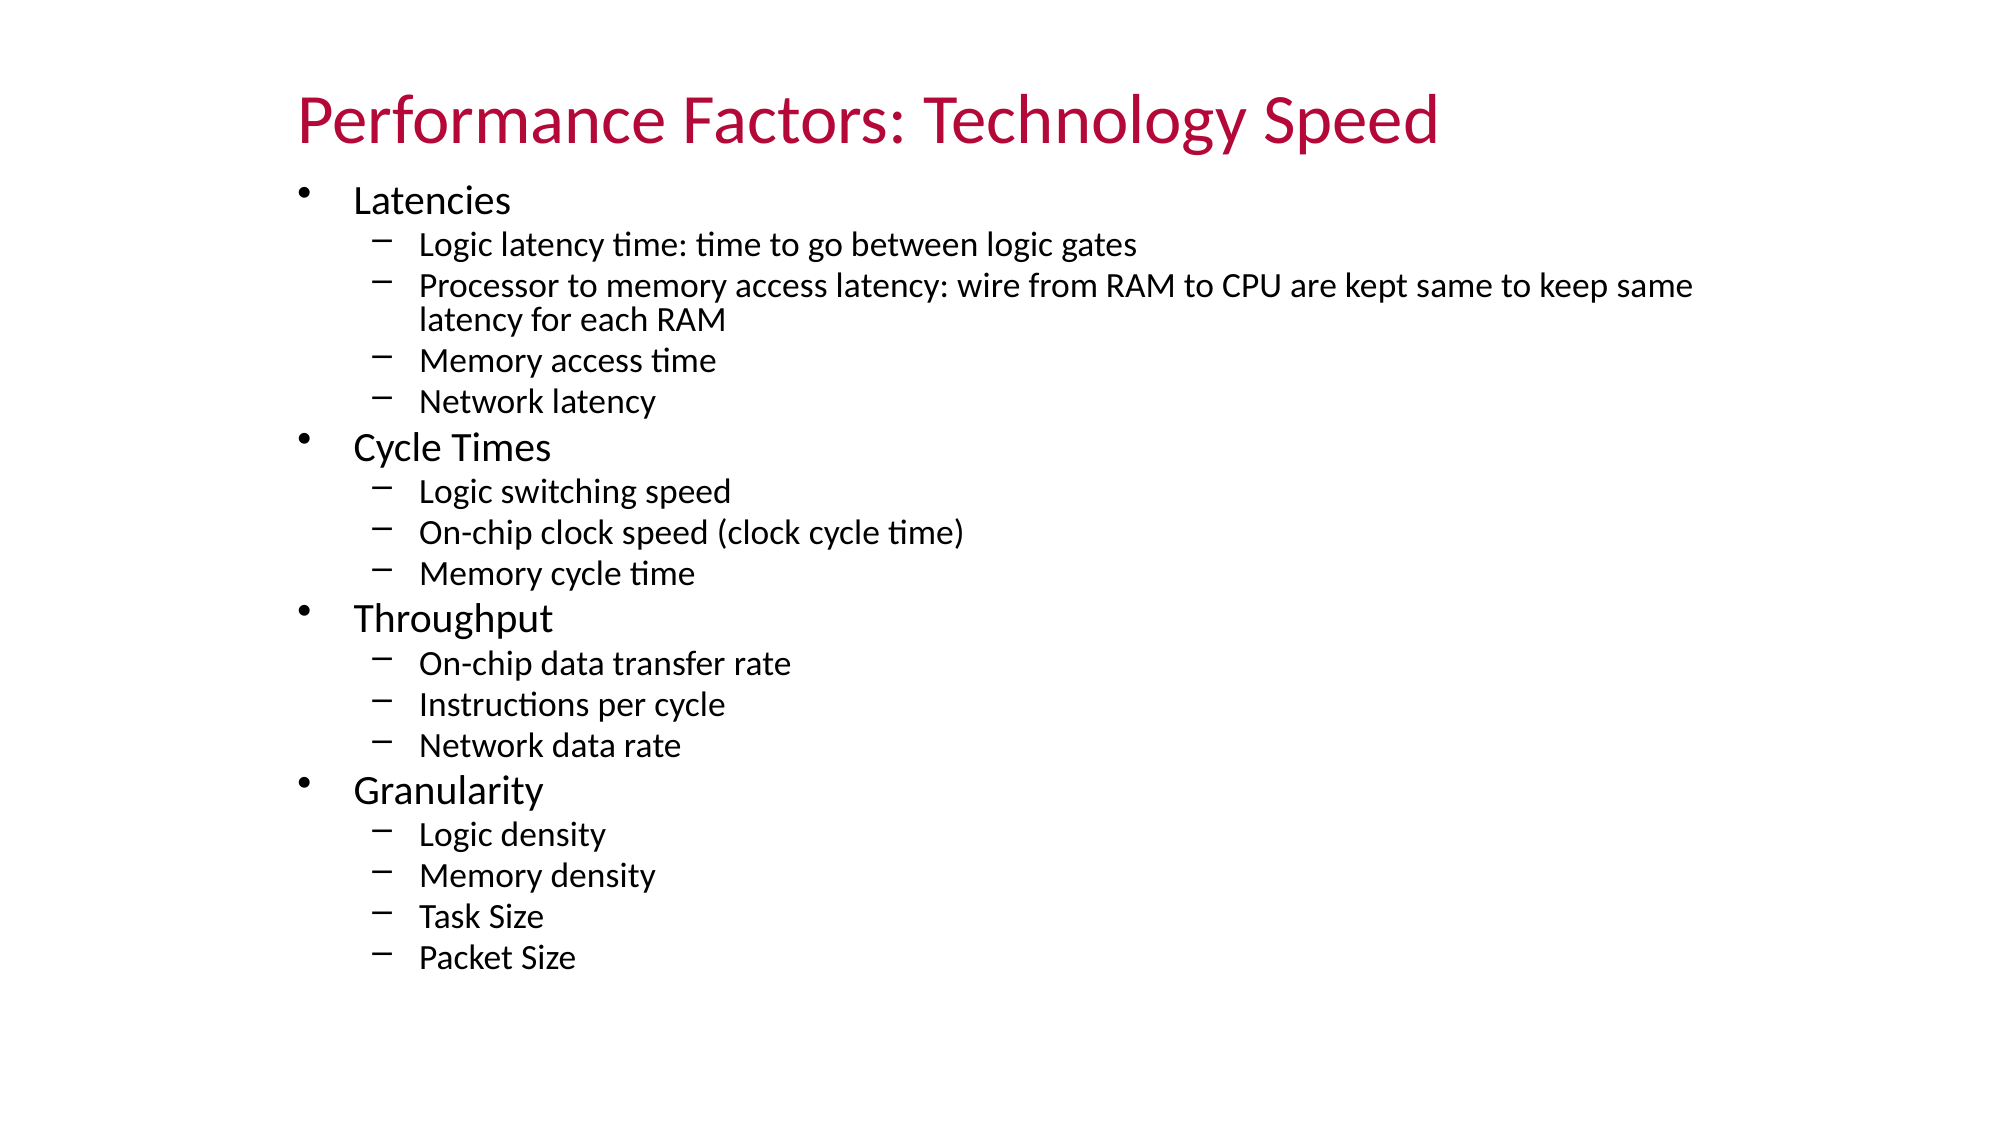

Performance Factors: Technology Speed
Latencies
Logic latency time: time to go between logic gates
Processor to memory access latency: wire from RAM to CPU are kept same to keep same latency for each RAM
Memory access time
Network latency
Cycle Times
Logic switching speed
On-chip clock speed (clock cycle time)
Memory cycle time
Throughput
On-chip data transfer rate
Instructions per cycle
Network data rate
Granularity
Logic density
Memory density
Task Size
Packet Size